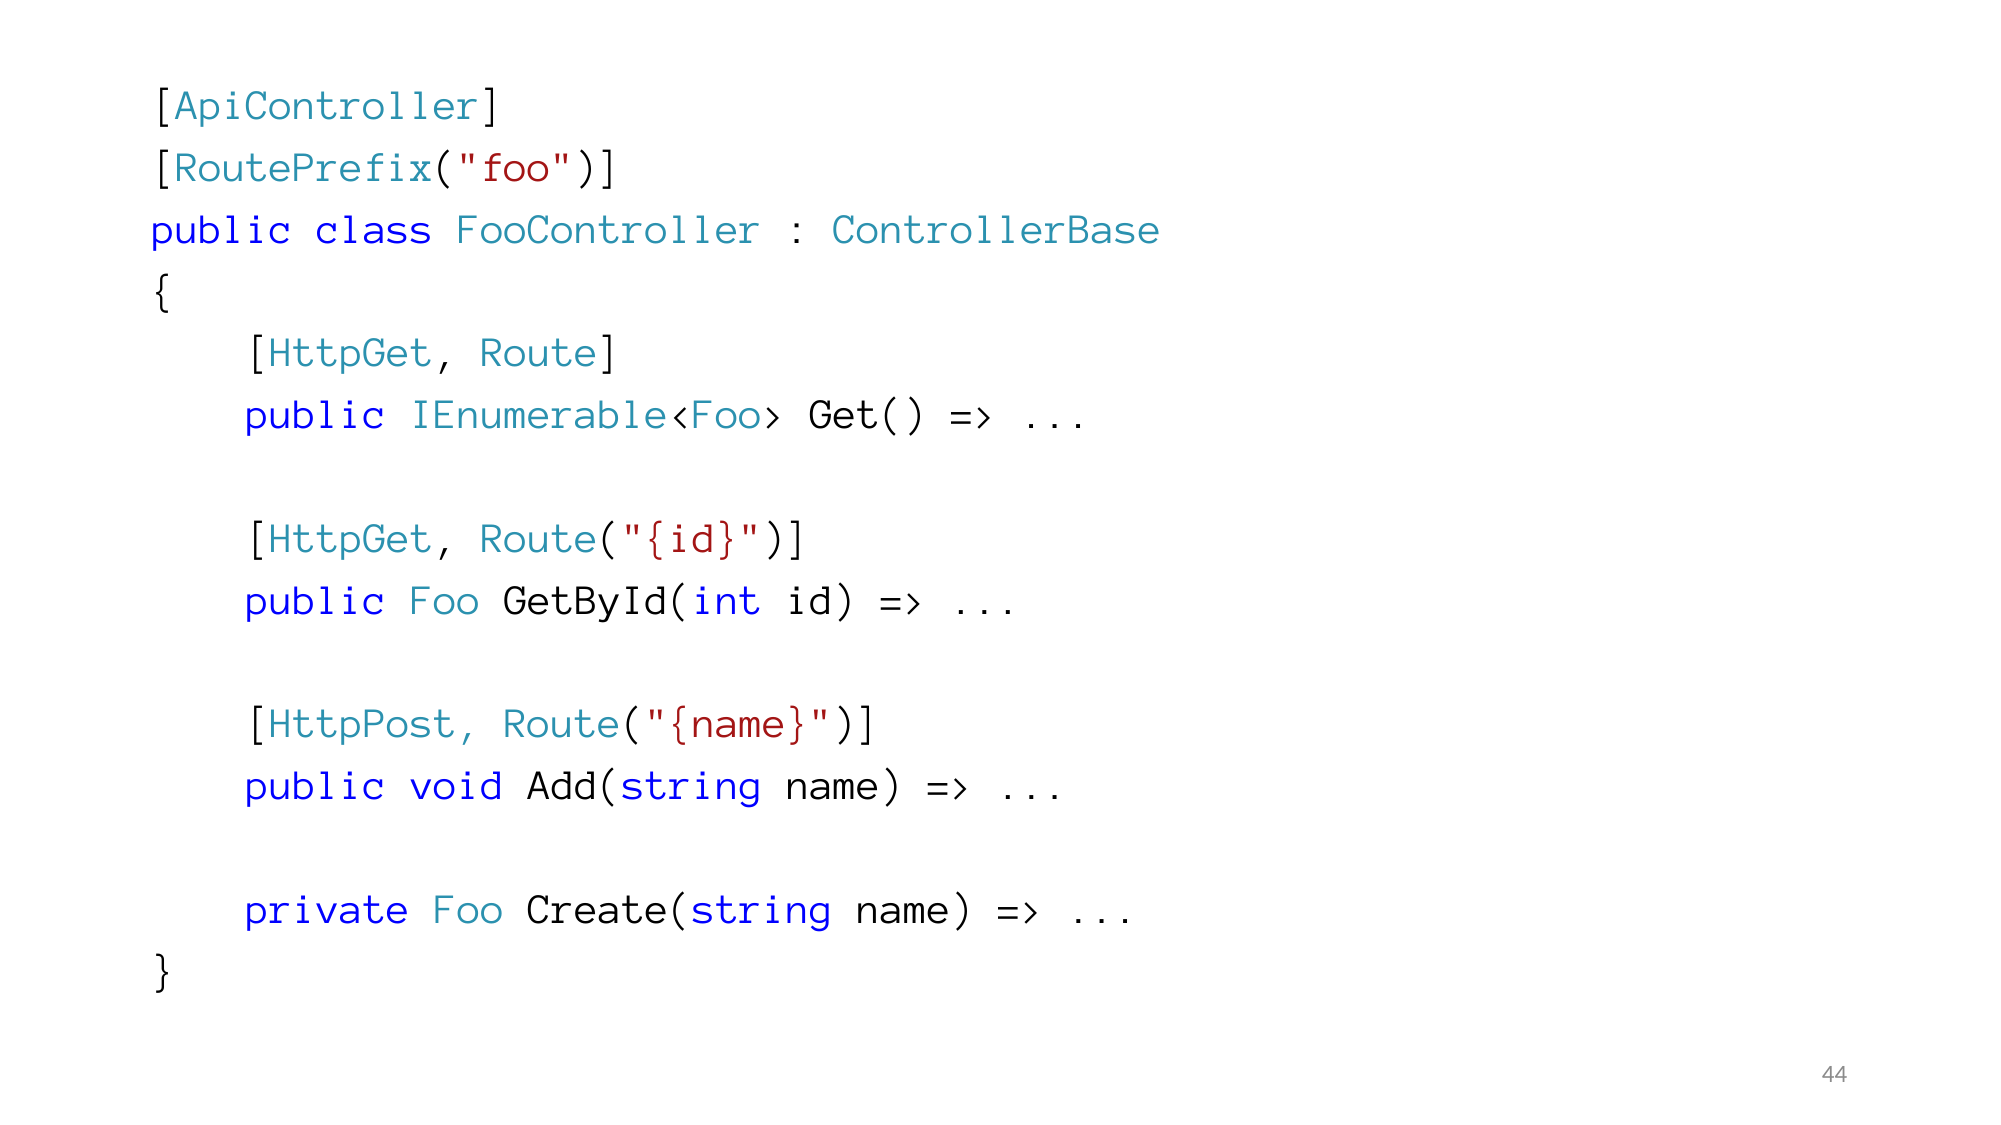

[ApiController]
[RoutePrefix("foo")]
public class FooController : ControllerBase
{
    [HttpGet, Route]
    public IEnumerable<Foo> Get() => ...

    [HttpGet, Route("{id}")]
    public Foo GetById(int id) => ...

    [HttpPost, Route("{name}")]
    public void Add(string name) => ...

    private Foo Create(string name) => ...
}
44